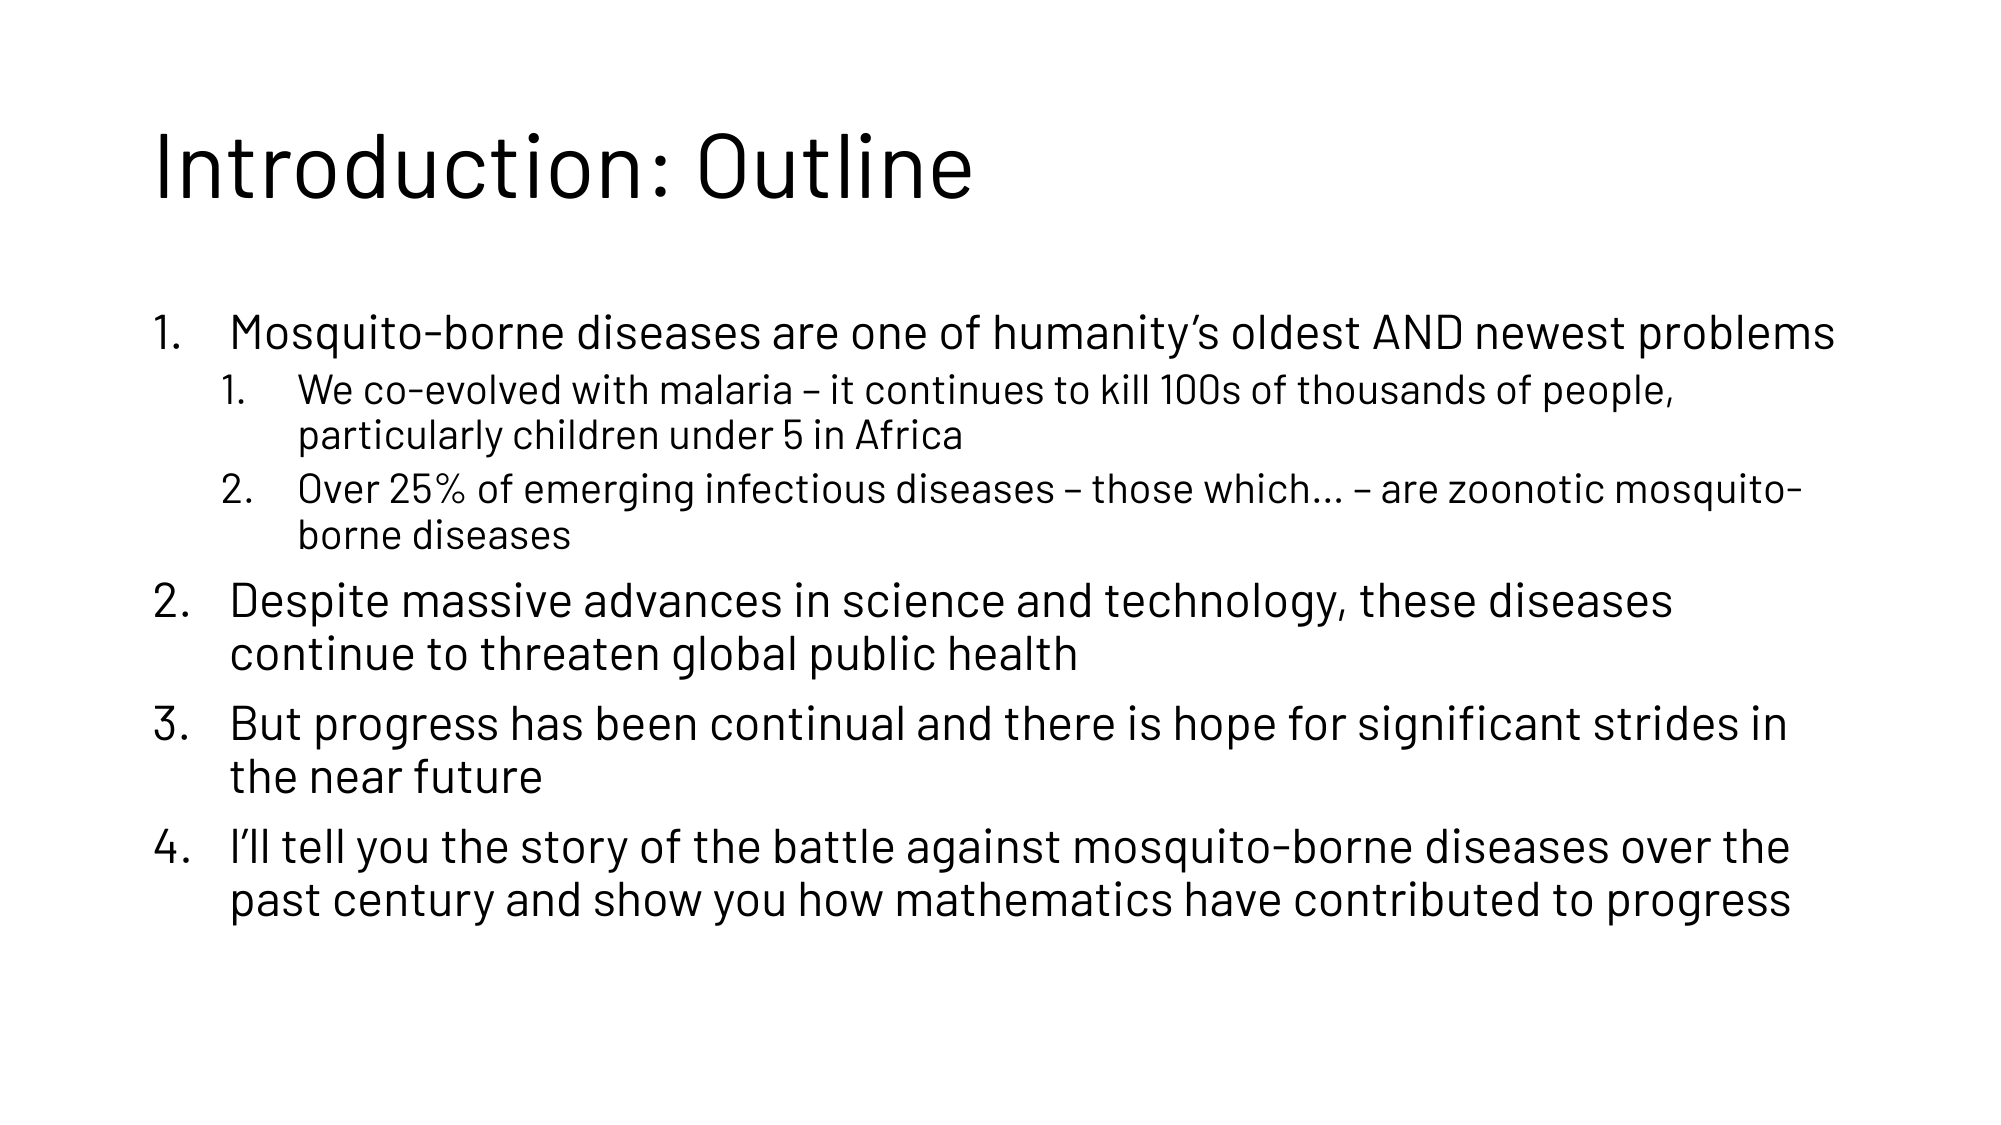

# Introduction: Outline
Mosquito-borne diseases are one of humanity’s oldest AND newest problems
We co-evolved with malaria – it continues to kill 100s of thousands of people, particularly children under 5 in Africa
Over 25% of emerging infectious diseases – those which… – are zoonotic mosquito-borne diseases
Despite massive advances in science and technology, these diseases continue to threaten global public health
But progress has been continual and there is hope for significant strides in the near future
I’ll tell you the story of the battle against mosquito-borne diseases over the past century and show you how mathematics have contributed to progress